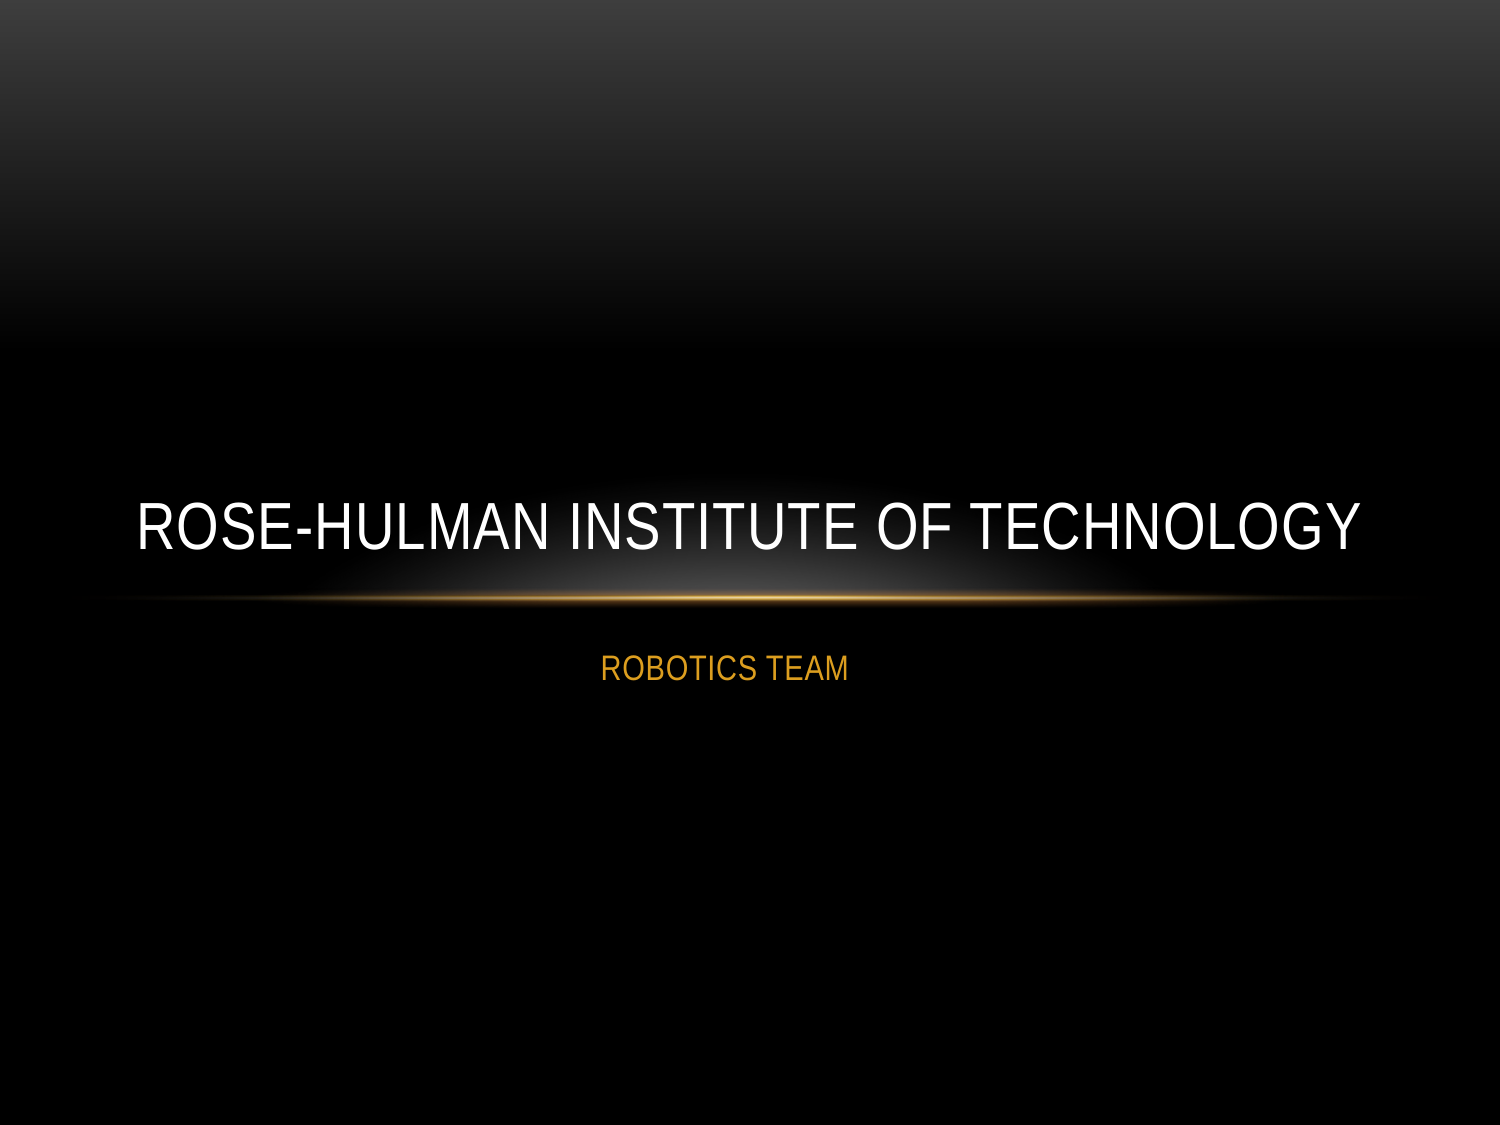

# ROSE-HULMAN INSTITUTE OF TECHNOLOGY
ROBOTICS TEAM